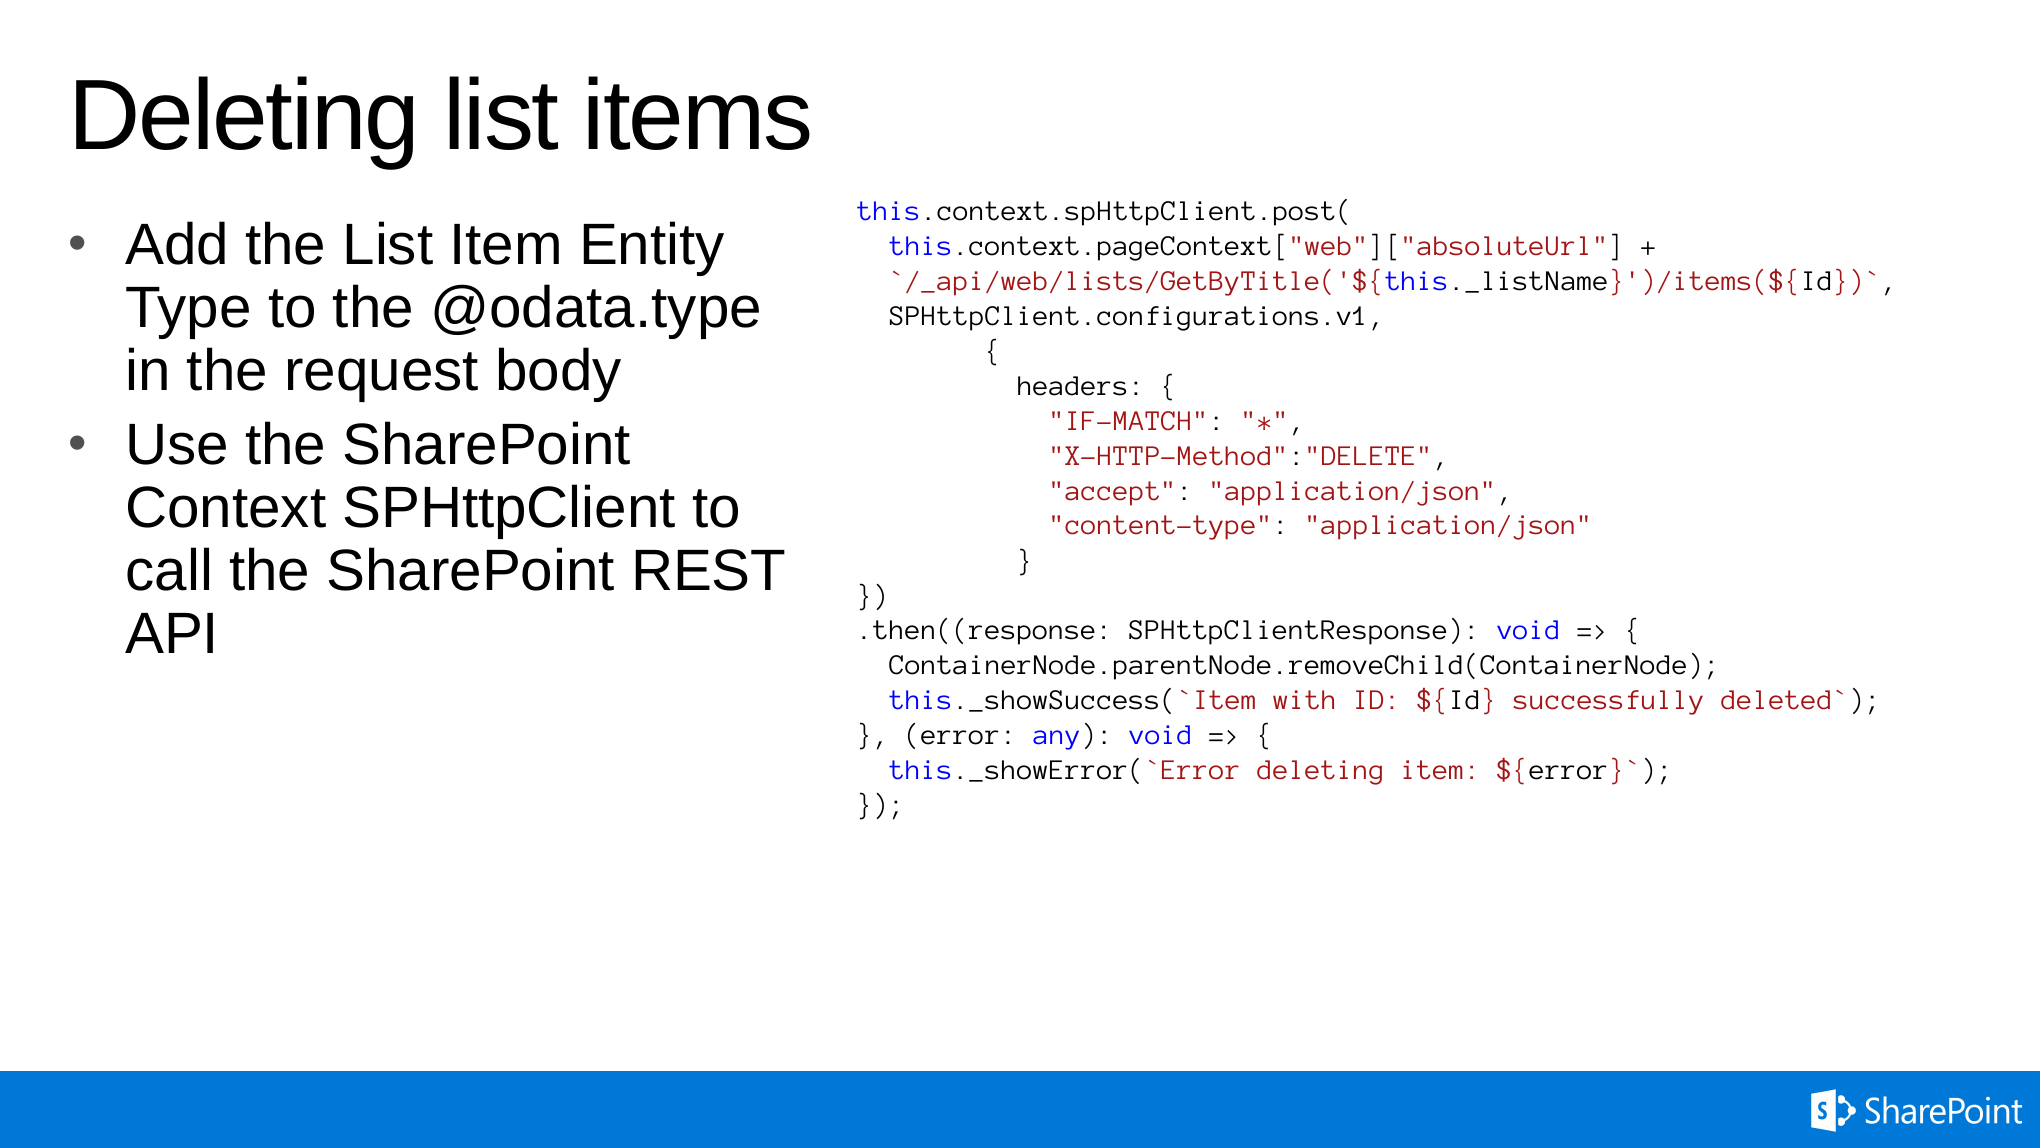

# Deleting list items
this.context.spHttpClient.post(
  this.context.pageContext["web"]["absoluteUrl"] +
  `/_api/web/lists/GetByTitle('${this._listName}')/items(${Id})`,
  SPHttpClient.configurations.v1,
        {
          headers: {
            "IF-MATCH": "*",
            "X-HTTP-Method":"DELETE",
            "accept": "application/json",
            "content-type": "application/json"
          }
})
.then((response: SPHttpClientResponse): void => {
  ContainerNode.parentNode.removeChild(ContainerNode);
  this._showSuccess(`Item with ID: ${Id} successfully deleted`);
}, (error: any): void => {
  this._showError(`Error deleting item: ${error}`);
});

Add the List Item Entity Type to the @odata.type in the request body
Use the SharePoint Context SPHttpClient to call the SharePoint REST API